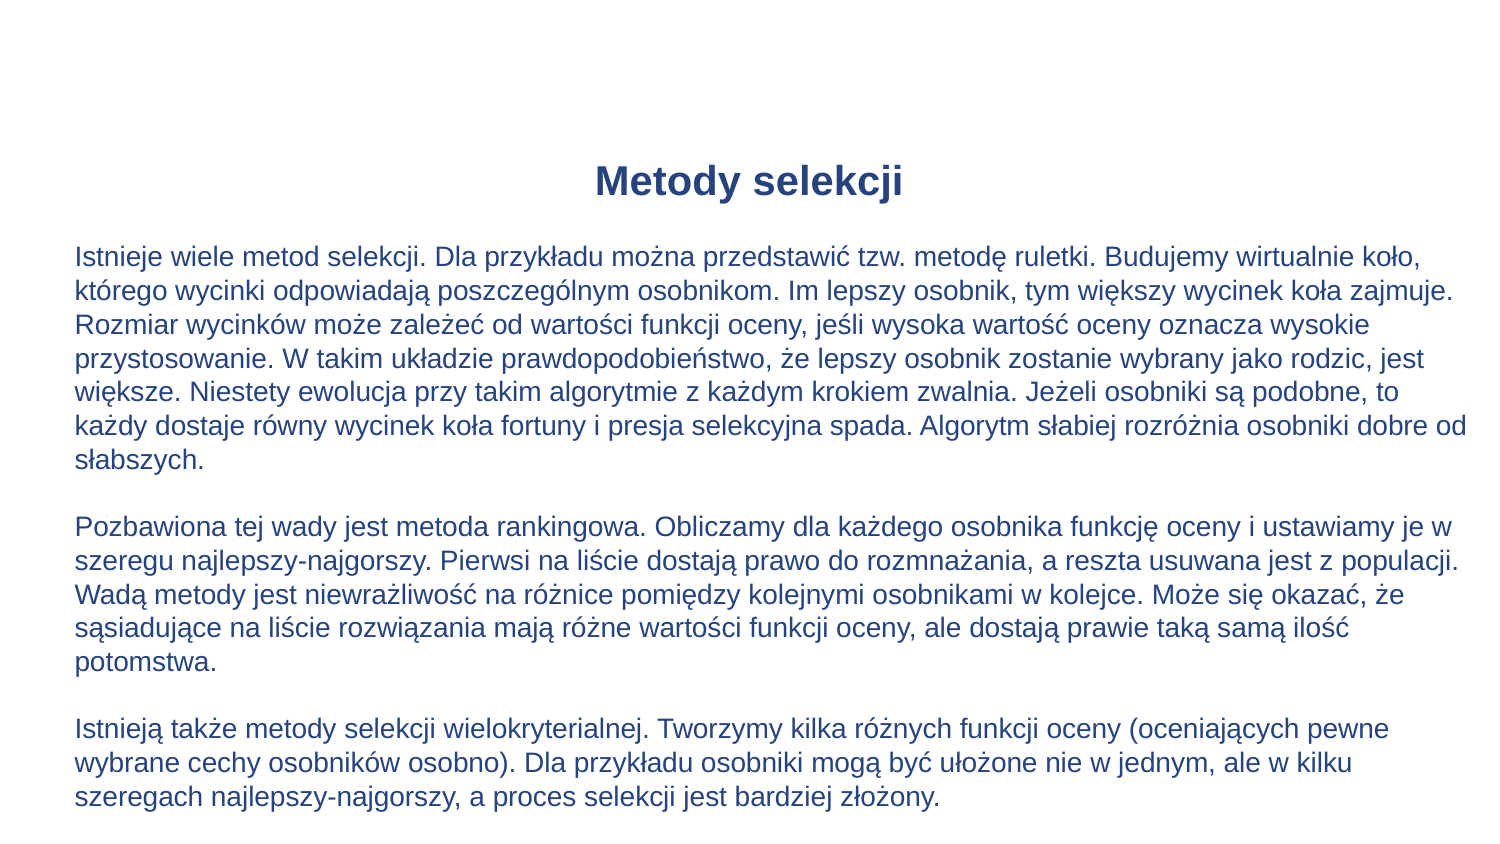

31.01.2025
# Metody selekcji
Istnieje wiele metod selekcji. Dla przykładu można przedstawić tzw. metodę ruletki. Budujemy wirtualnie koło, którego wycinki odpowiadają poszczególnym osobnikom. Im lepszy osobnik, tym większy wycinek koła zajmuje. Rozmiar wycinków może zależeć od wartości funkcji oceny, jeśli wysoka wartość oceny oznacza wysokie przystosowanie. W takim układzie prawdopodobieństwo, że lepszy osobnik zostanie wybrany jako rodzic, jest większe. Niestety ewolucja przy takim algorytmie z każdym krokiem zwalnia. Jeżeli osobniki są podobne, to każdy dostaje równy wycinek koła fortuny i presja selekcyjna spada. Algorytm słabiej rozróżnia osobniki dobre od słabszych.

Pozbawiona tej wady jest metoda rankingowa. Obliczamy dla każdego osobnika funkcję oceny i ustawiamy je w szeregu najlepszy-najgorszy. Pierwsi na liście dostają prawo do rozmnażania, a reszta usuwana jest z populacji. Wadą metody jest niewrażliwość na różnice pomiędzy kolejnymi osobnikami w kolejce. Może się okazać, że sąsiadujące na liście rozwiązania mają różne wartości funkcji oceny, ale dostają prawie taką samą ilość potomstwa.

Istnieją także metody selekcji wielokryterialnej. Tworzymy kilka różnych funkcji oceny (oceniających pewne wybrane cechy osobników osobno). Dla przykładu osobniki mogą być ułożone nie w jednym, ale w kilku szeregach najlepszy-najgorszy, a proces selekcji jest bardziej złożony.